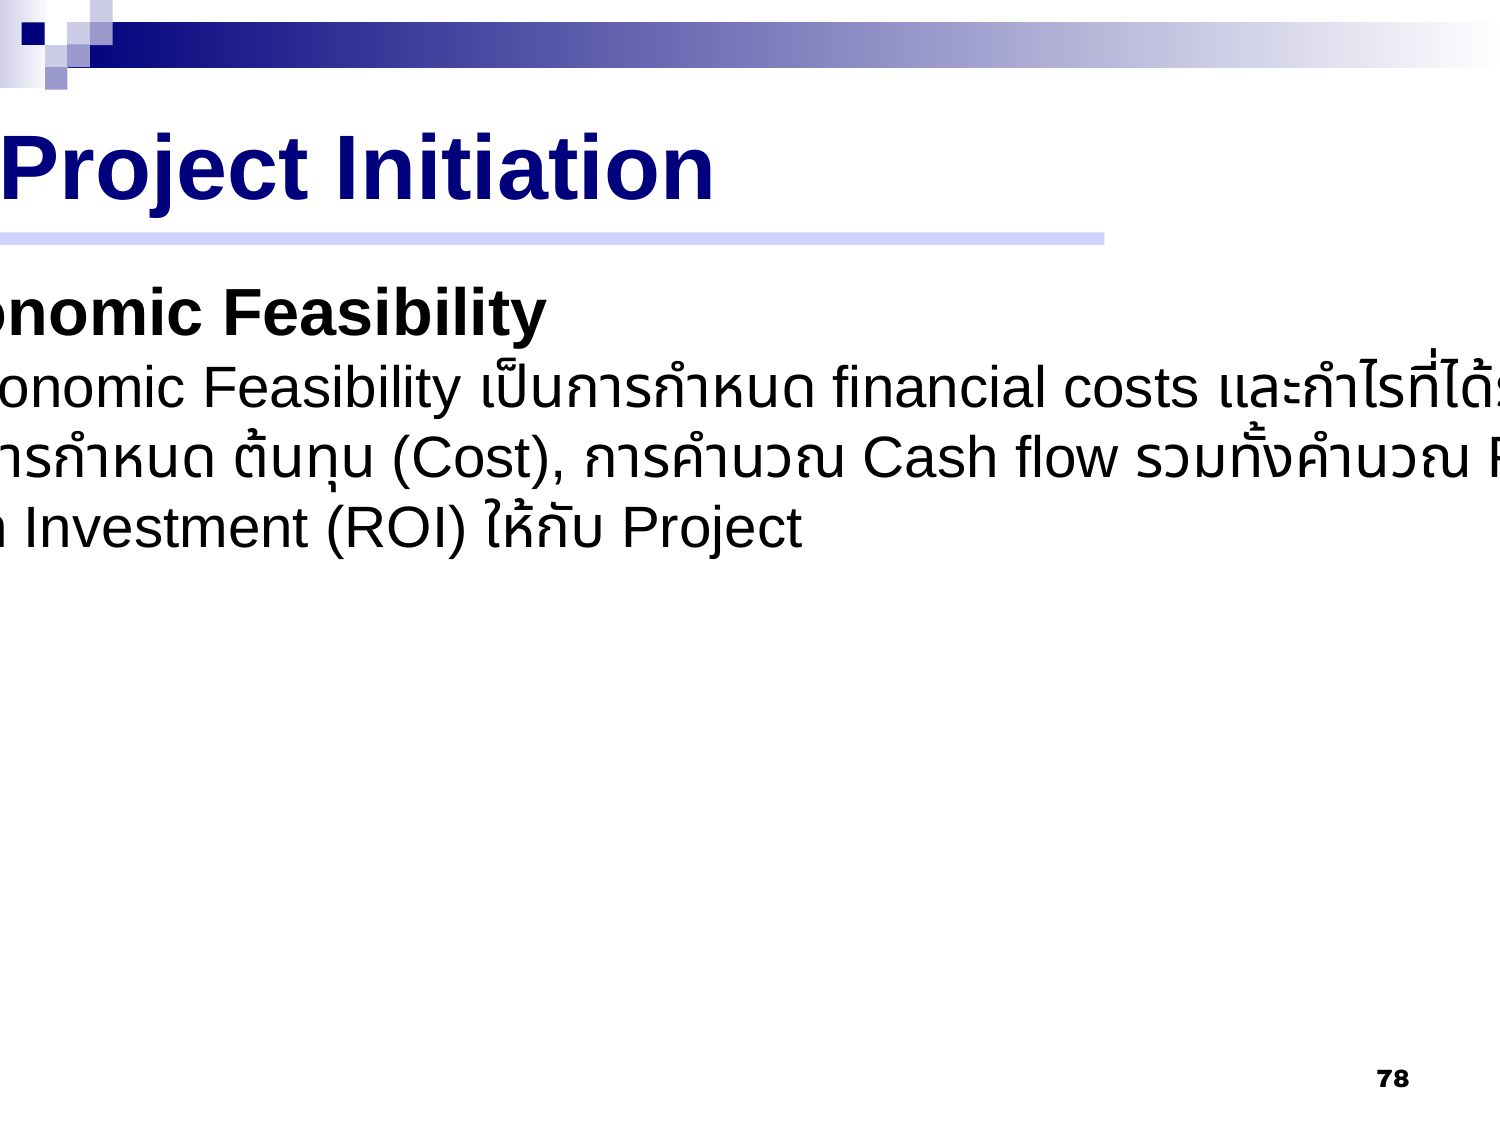

Project Initiation

(2)  Economic Feasibility
Economic Feasibility เป็นการกำหนด financial costs และกำไรที่ได้รับจากระบบ
มีการกำหนด ต้นทุน (Cost), การคำนวณ Cash flow รวมทั้งคำนวณ Return
	On Investment (ROI) ให้กับ Project
78